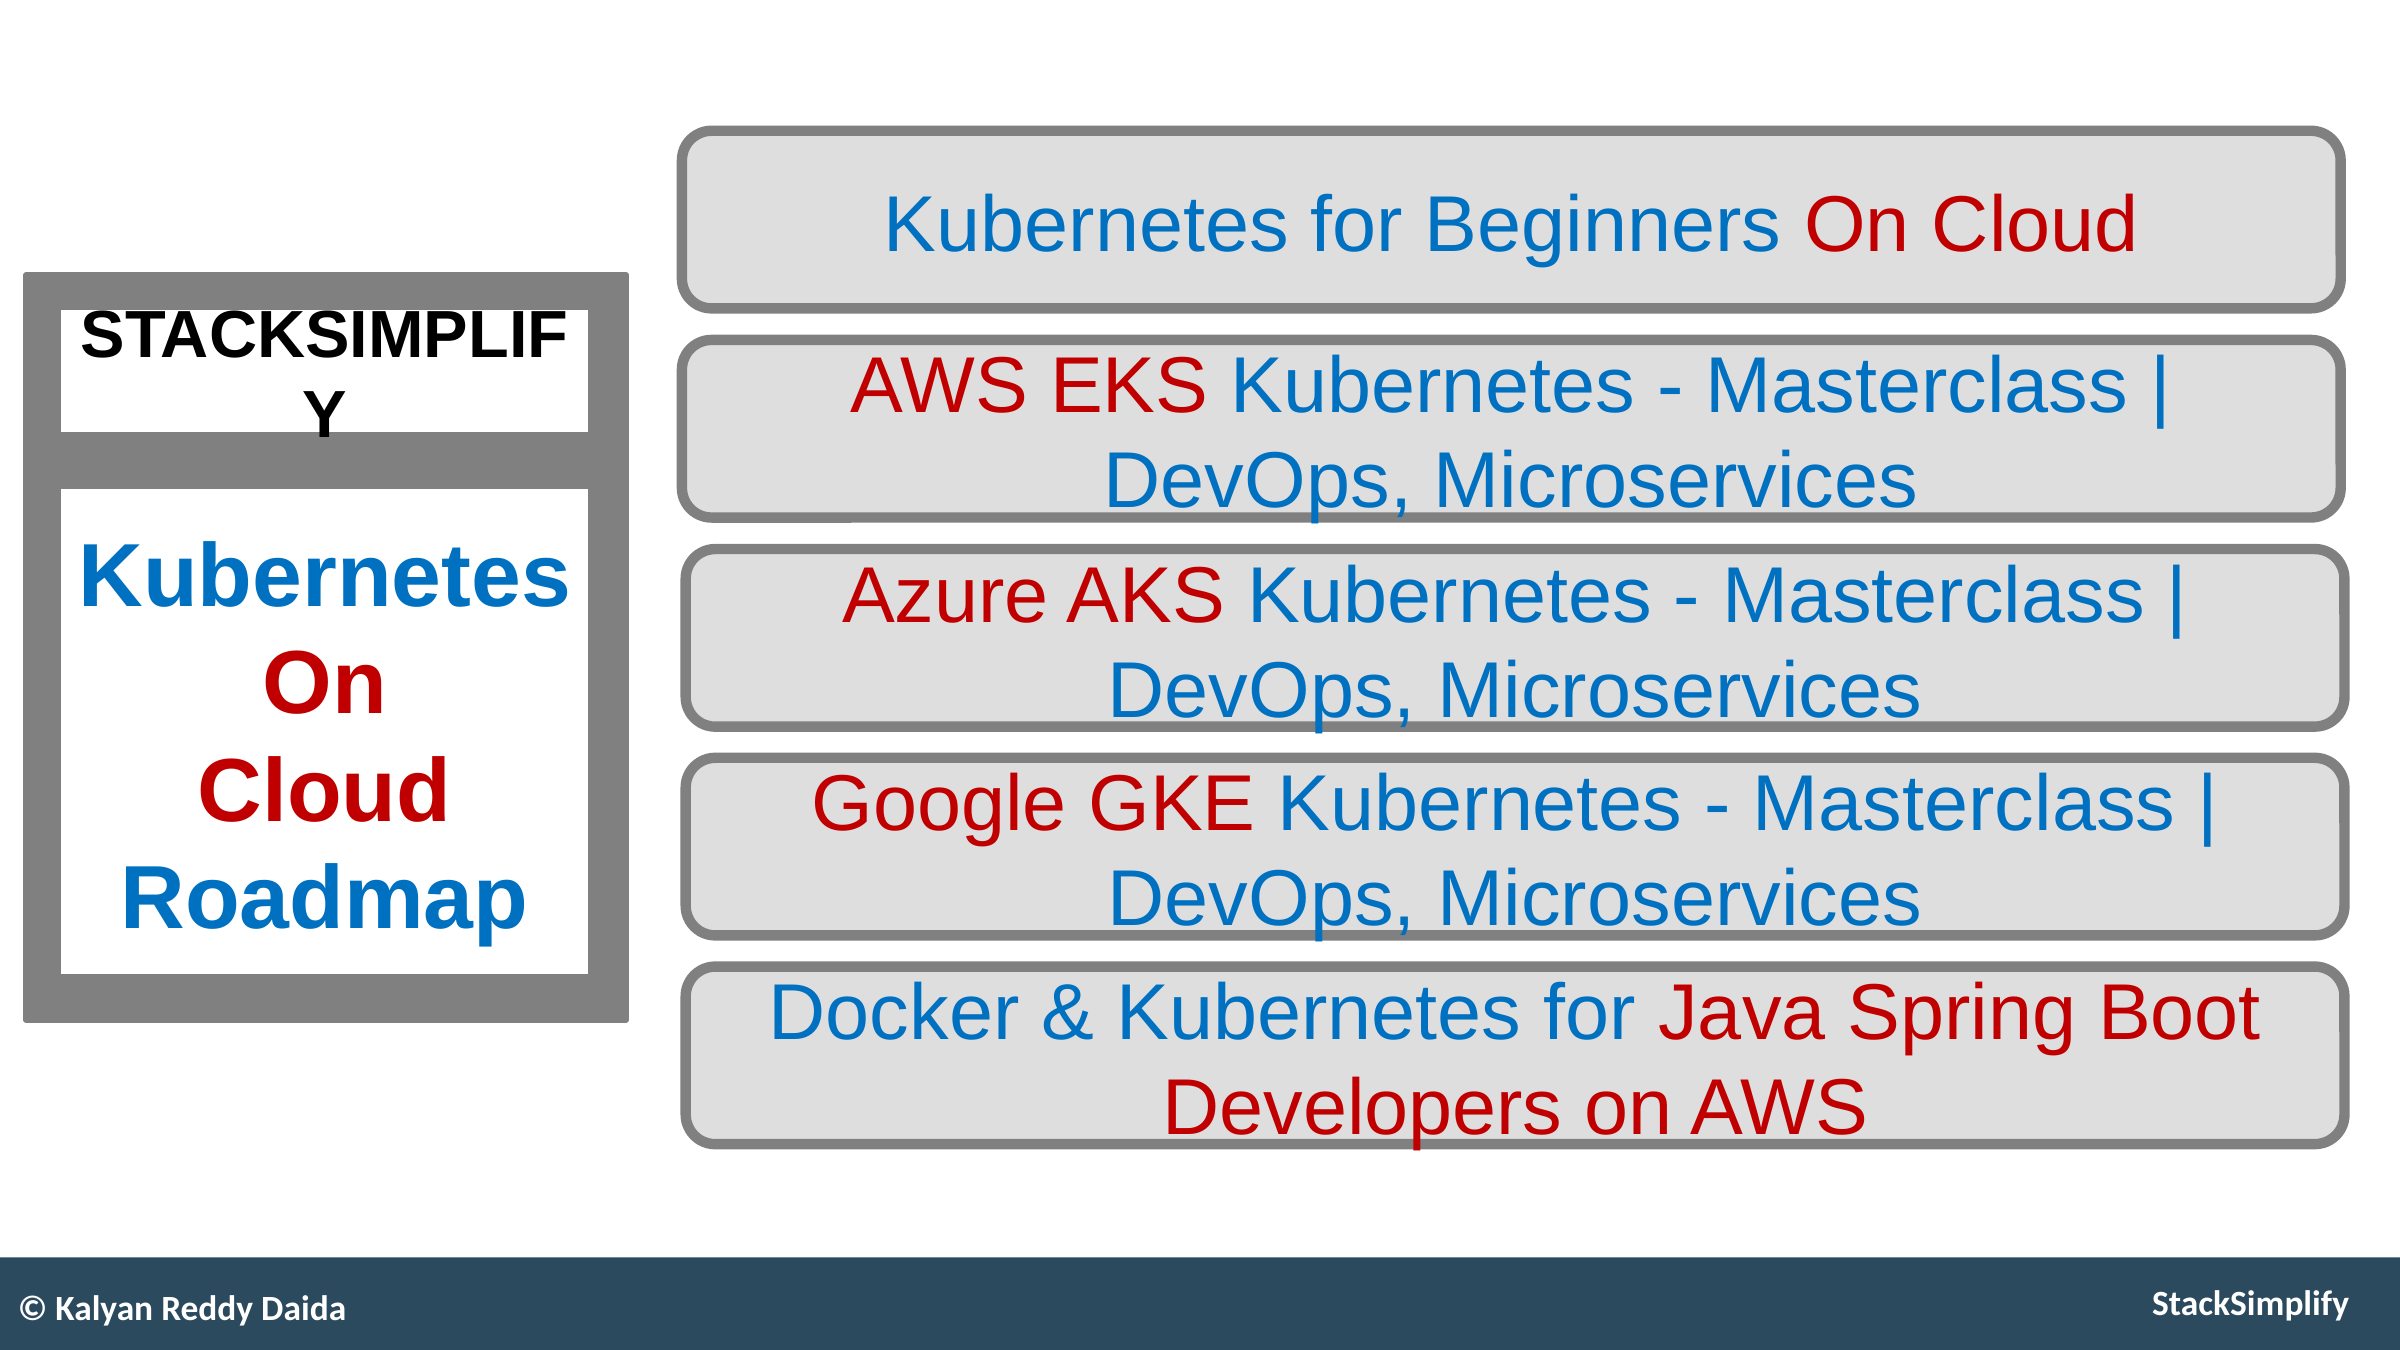

Kubernetes for Beginners On Cloud

STACKSIMPLIFY
AWS EKS Kubernetes - Masterclass | DevOps, Microservices
Kubernetes
On
Cloud
Roadmap
Azure AKS Kubernetes - Masterclass | DevOps, Microservices
Google GKE Kubernetes - Masterclass | DevOps, Microservices
Docker & Kubernetes for Java Spring Boot Developers on AWS
© Kalyan Reddy Daida